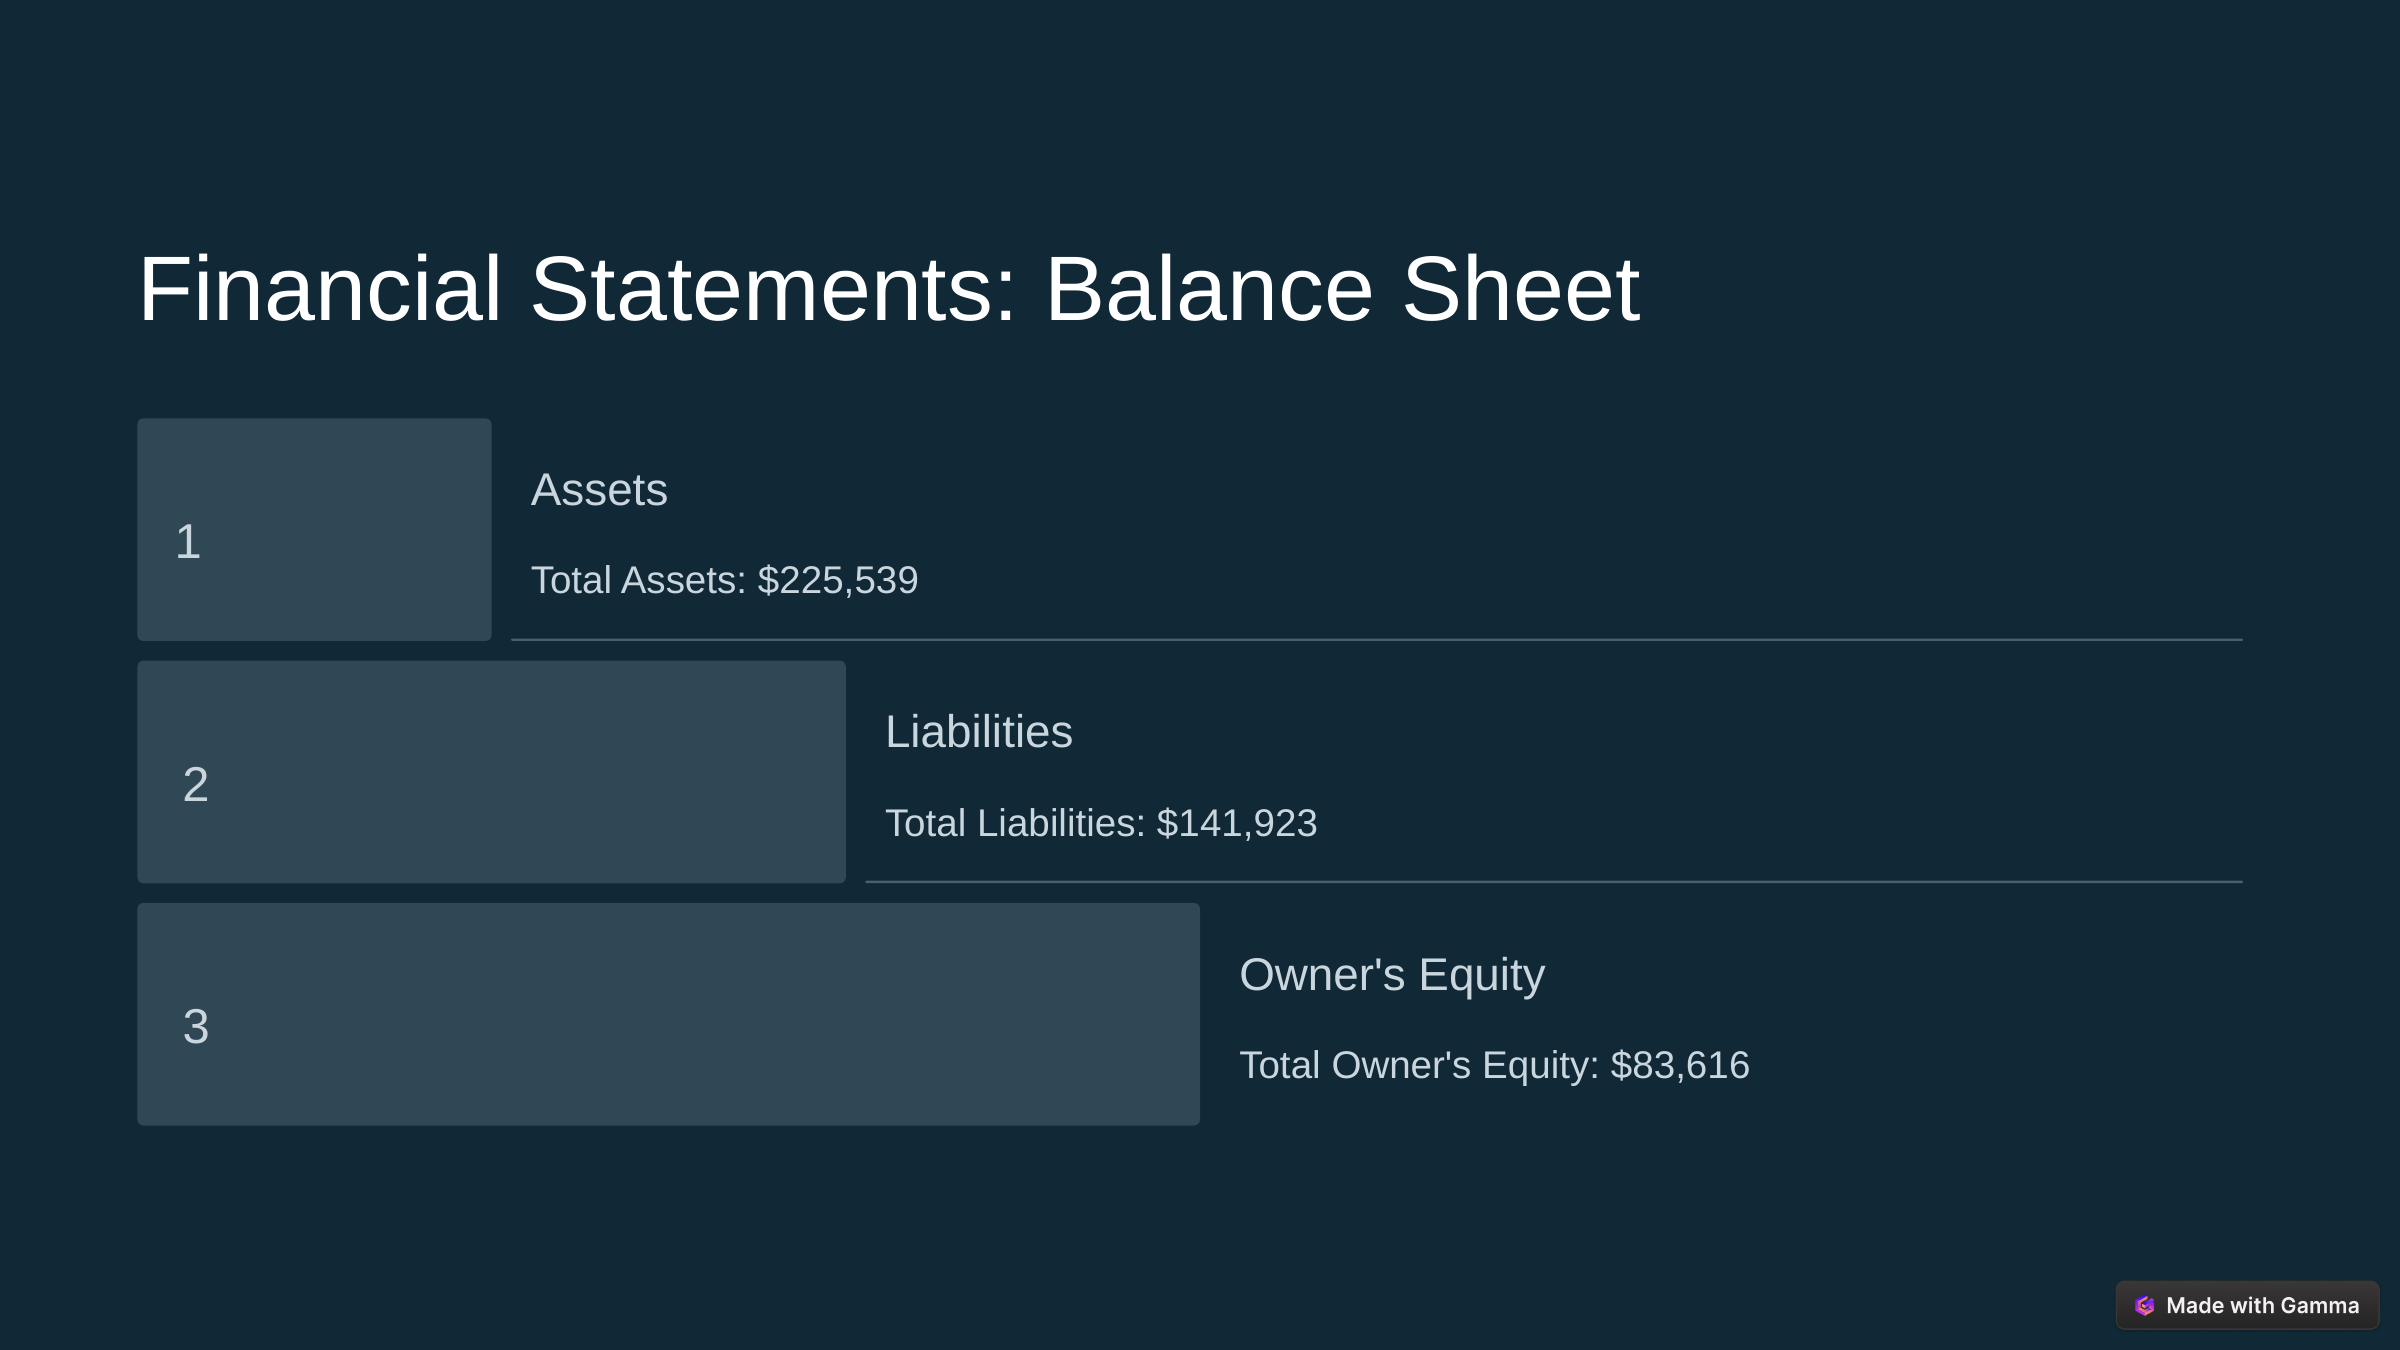

Financial Statements: Balance Sheet

Assets
1
Total Assets: $225,539

Liabilities
2
Total Liabilities: $141,923

Owner's Equity
3
Total Owner's Equity: $83,616